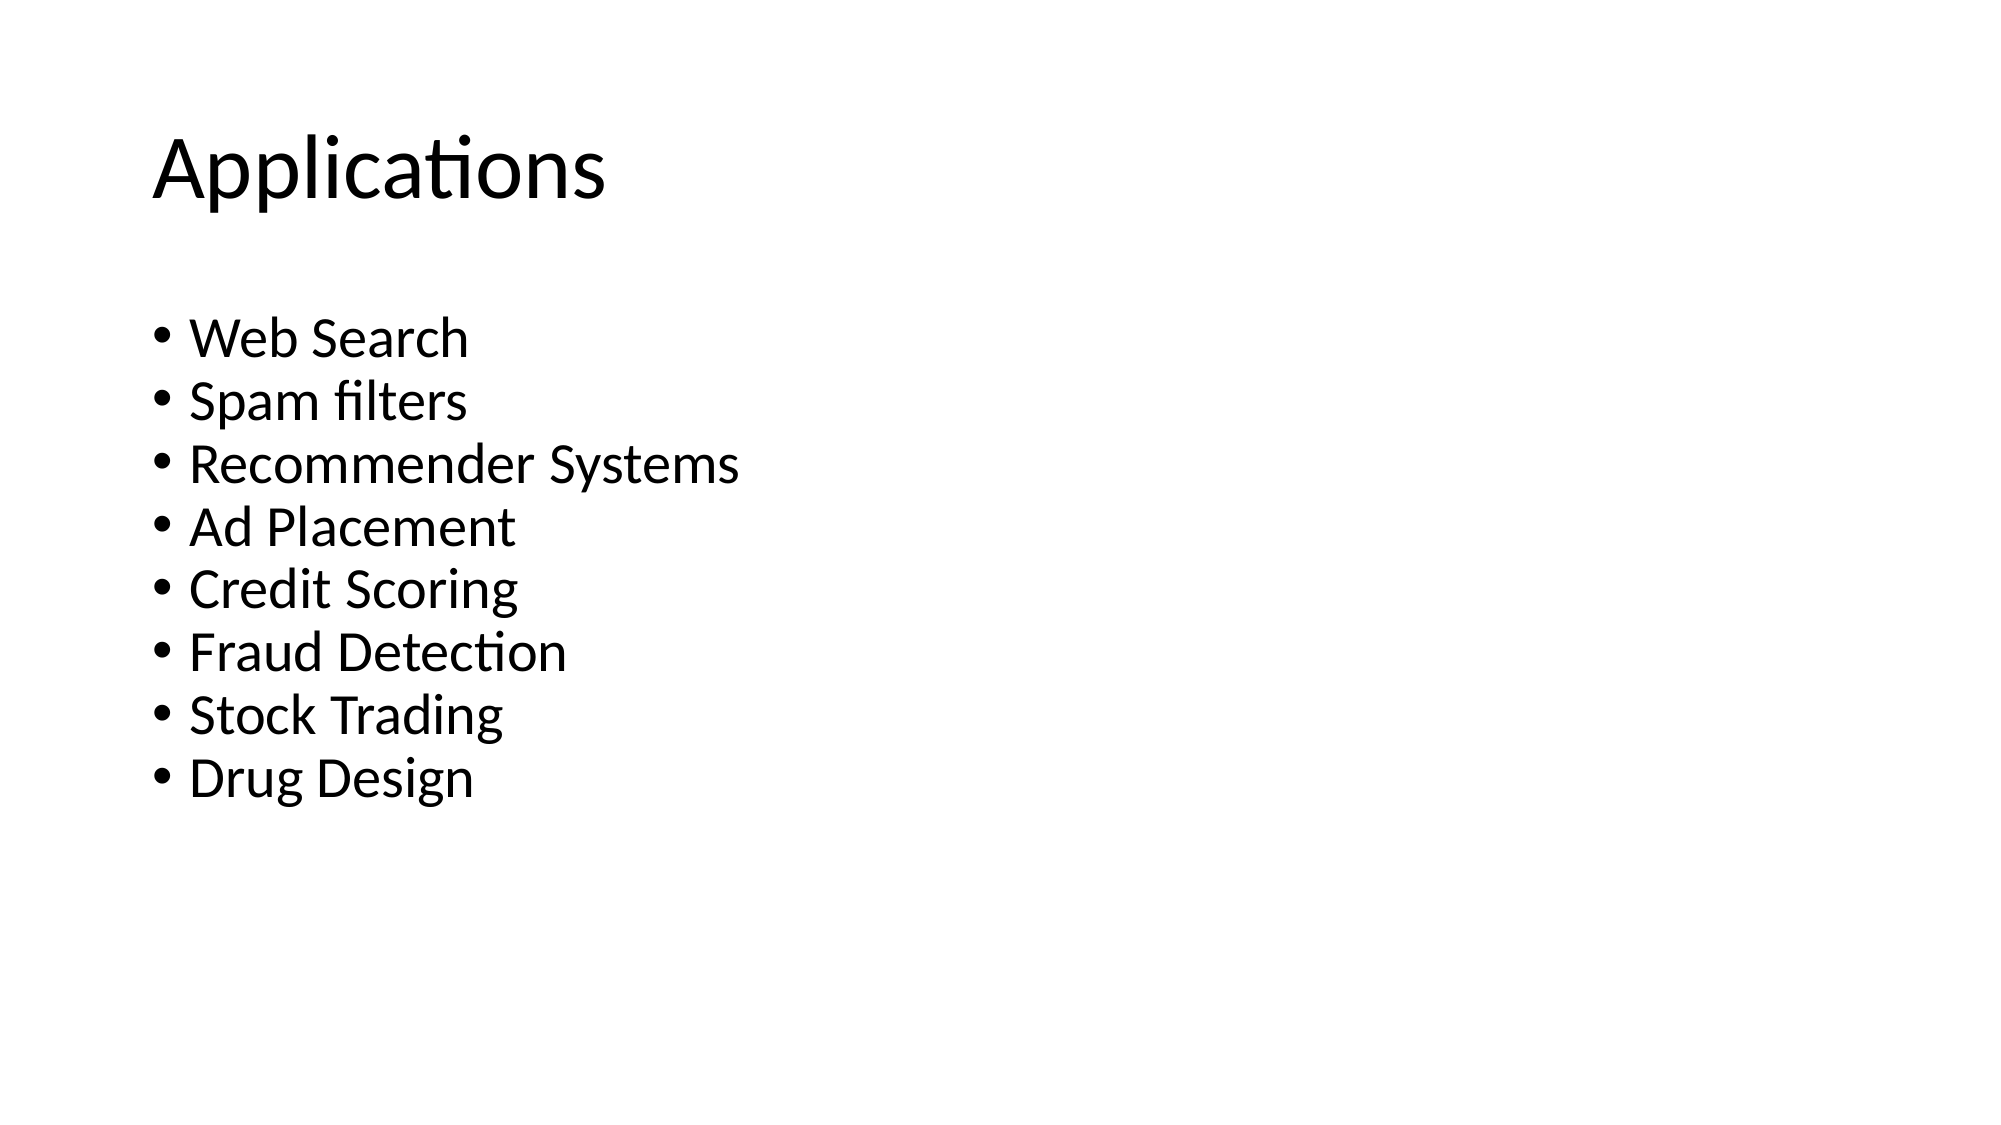

Applications
Web Search
Spam filters
Recommender Systems
Ad Placement
Credit Scoring
Fraud Detection
Stock Trading
Drug Design